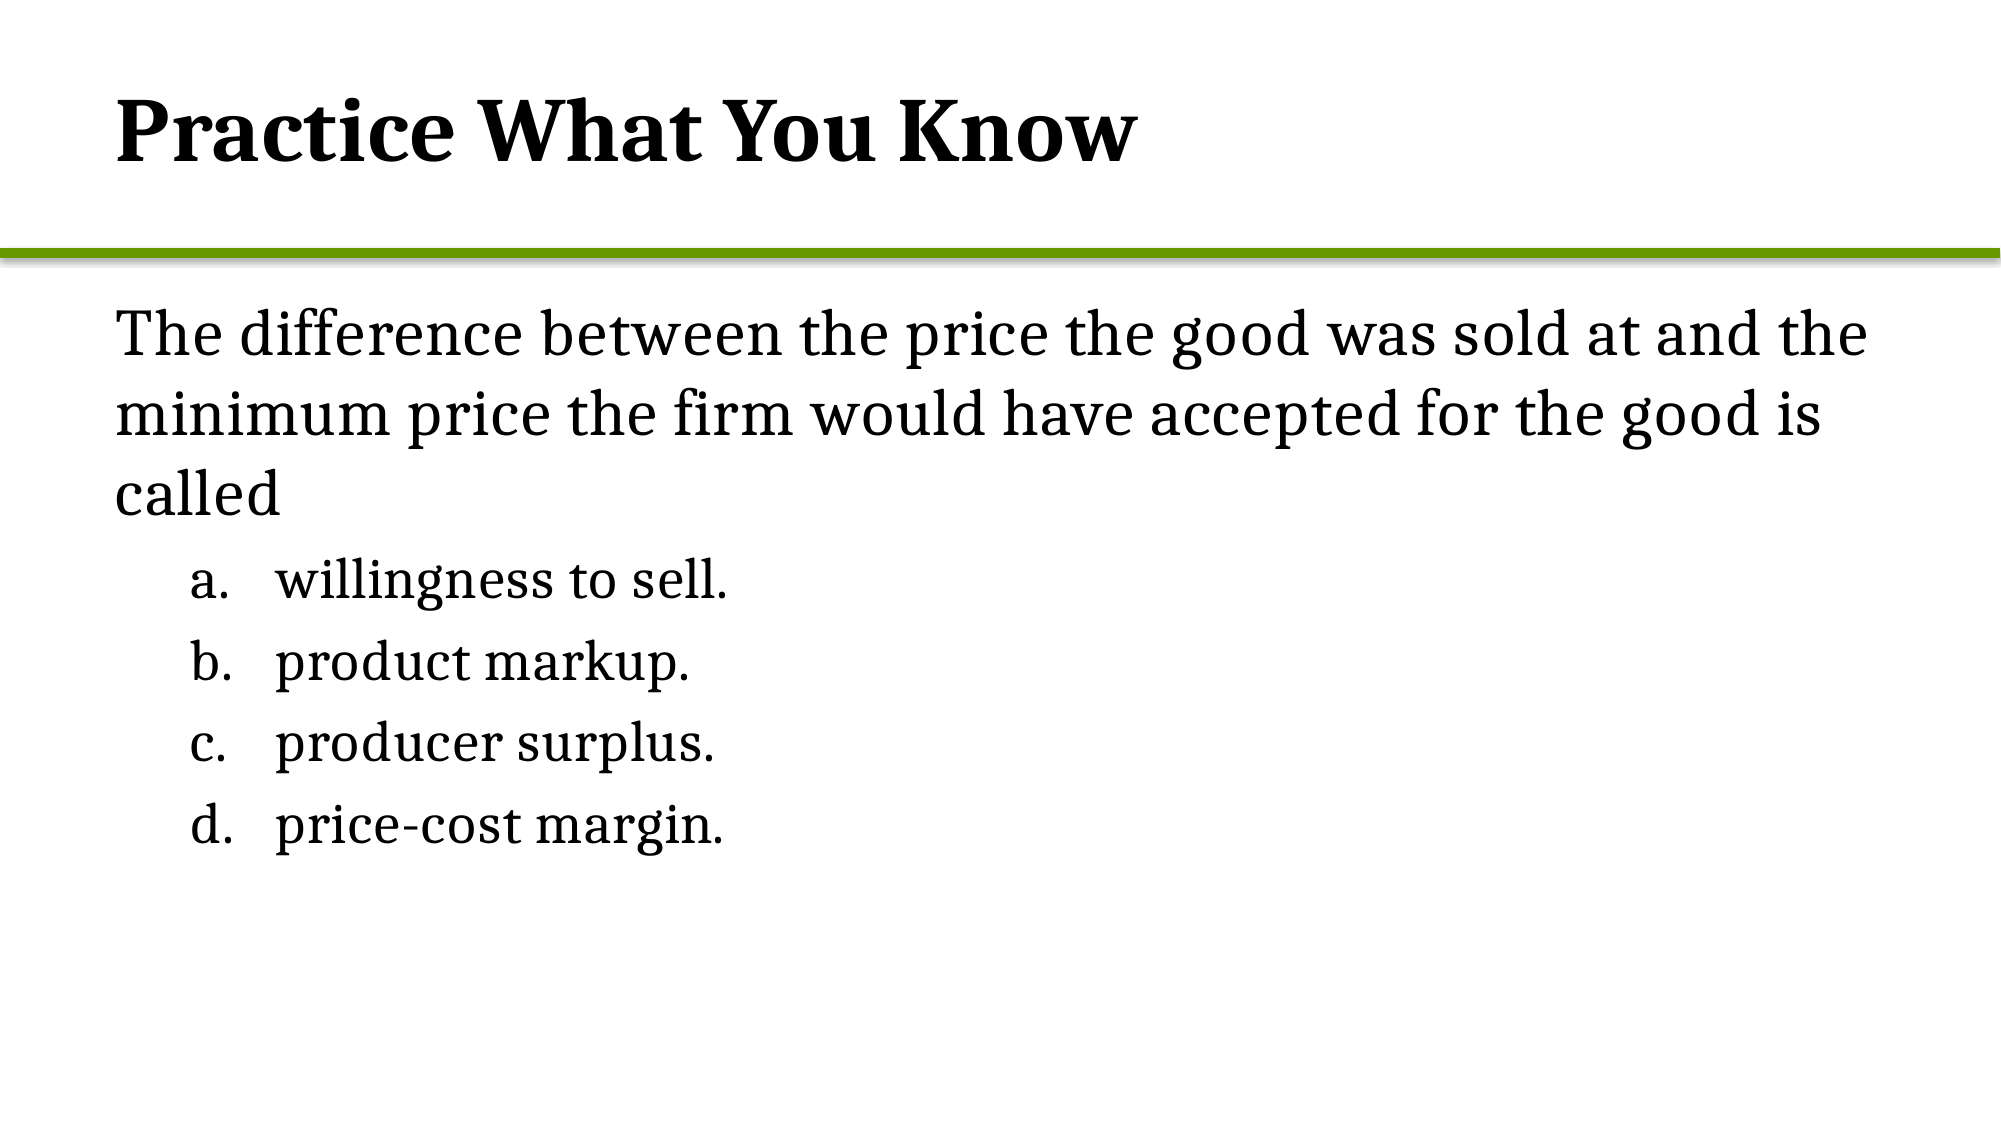

# Practice What You Know
The difference between the price the good was sold at and the minimum price the firm would have accepted for the good is called
willingness to sell.
product markup.
producer surplus.
price-cost margin.